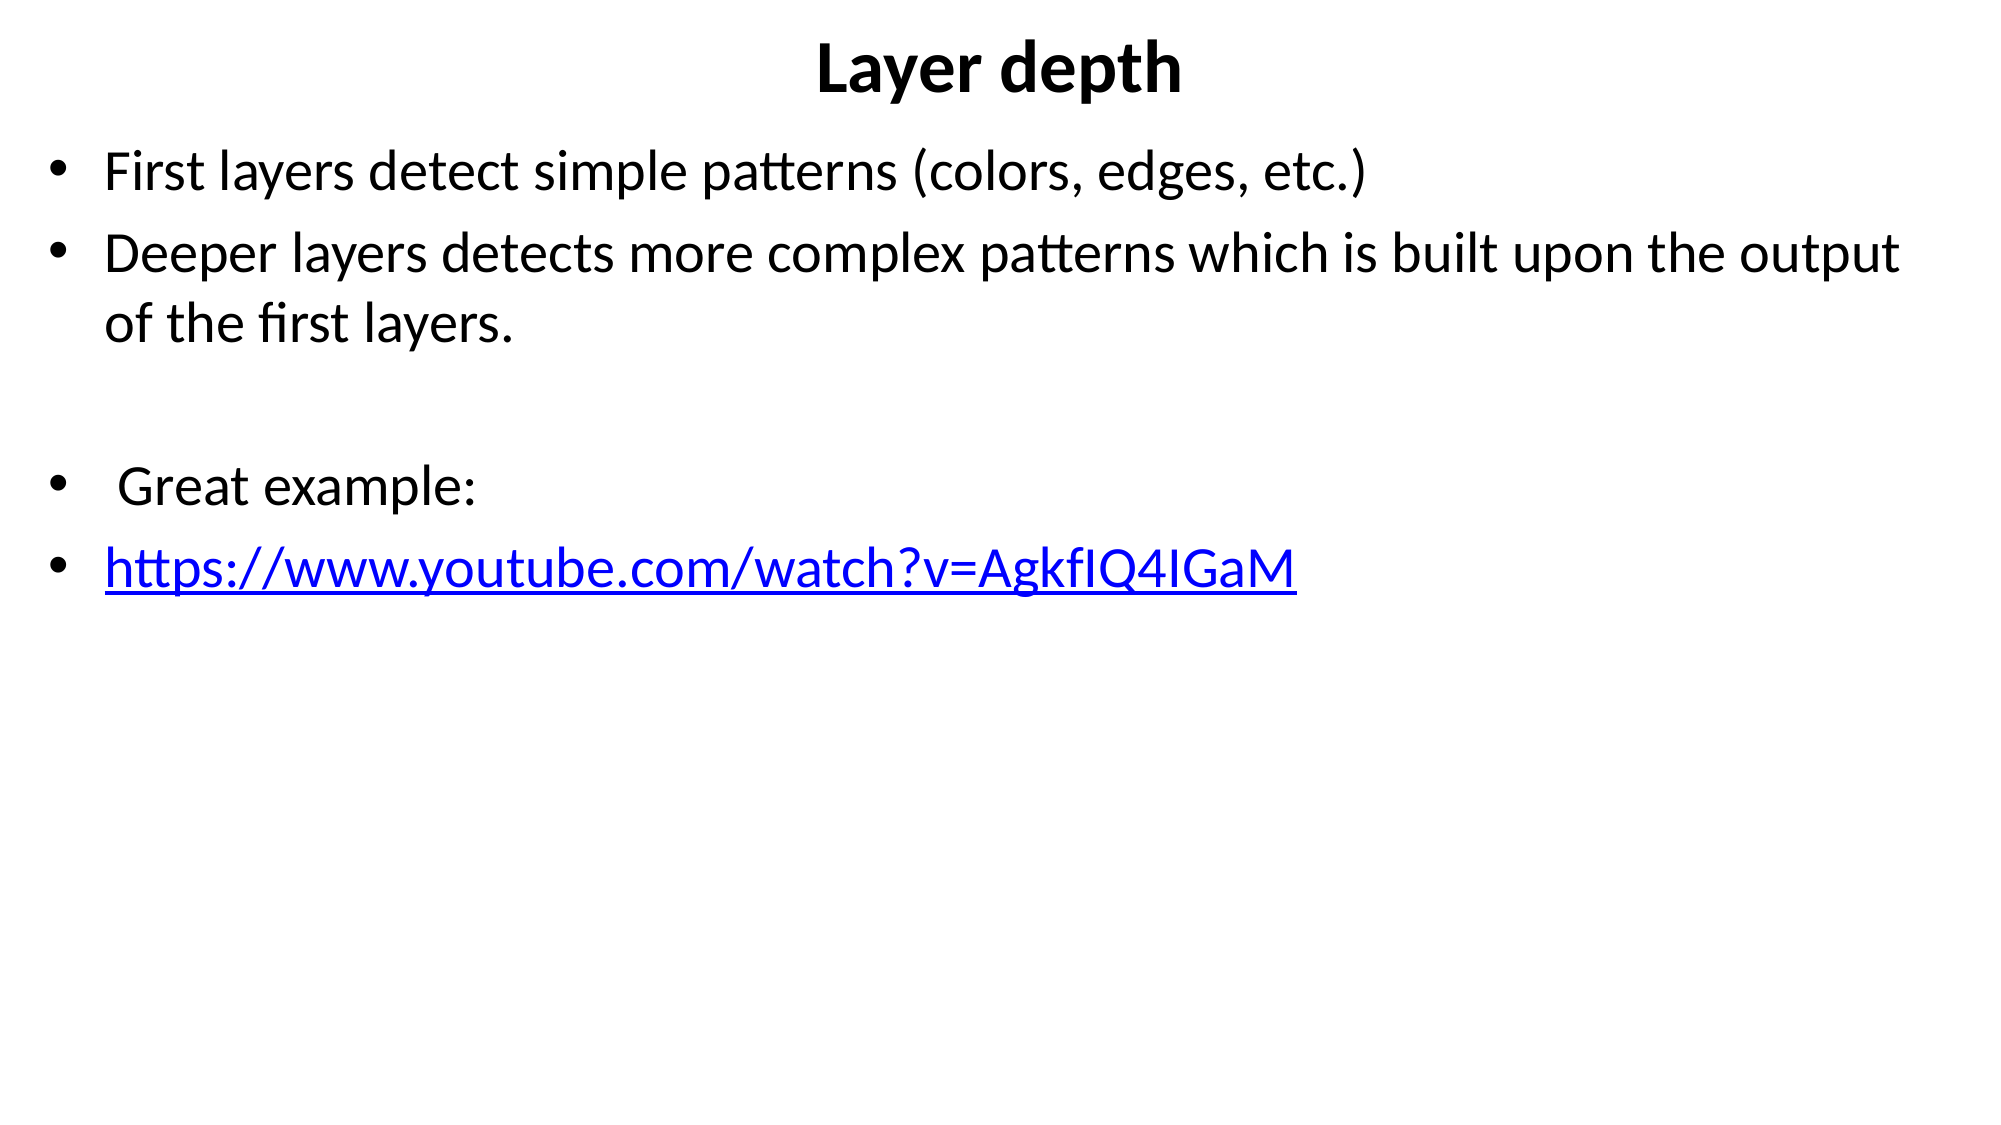

# Layer depth
First layers detect simple patterns (colors, edges, etc.)
Deeper layers detects more complex patterns which is built upon the output of the first layers.

 Great example:
https://www.youtube.com/watch?v=AgkfIQ4IGaM